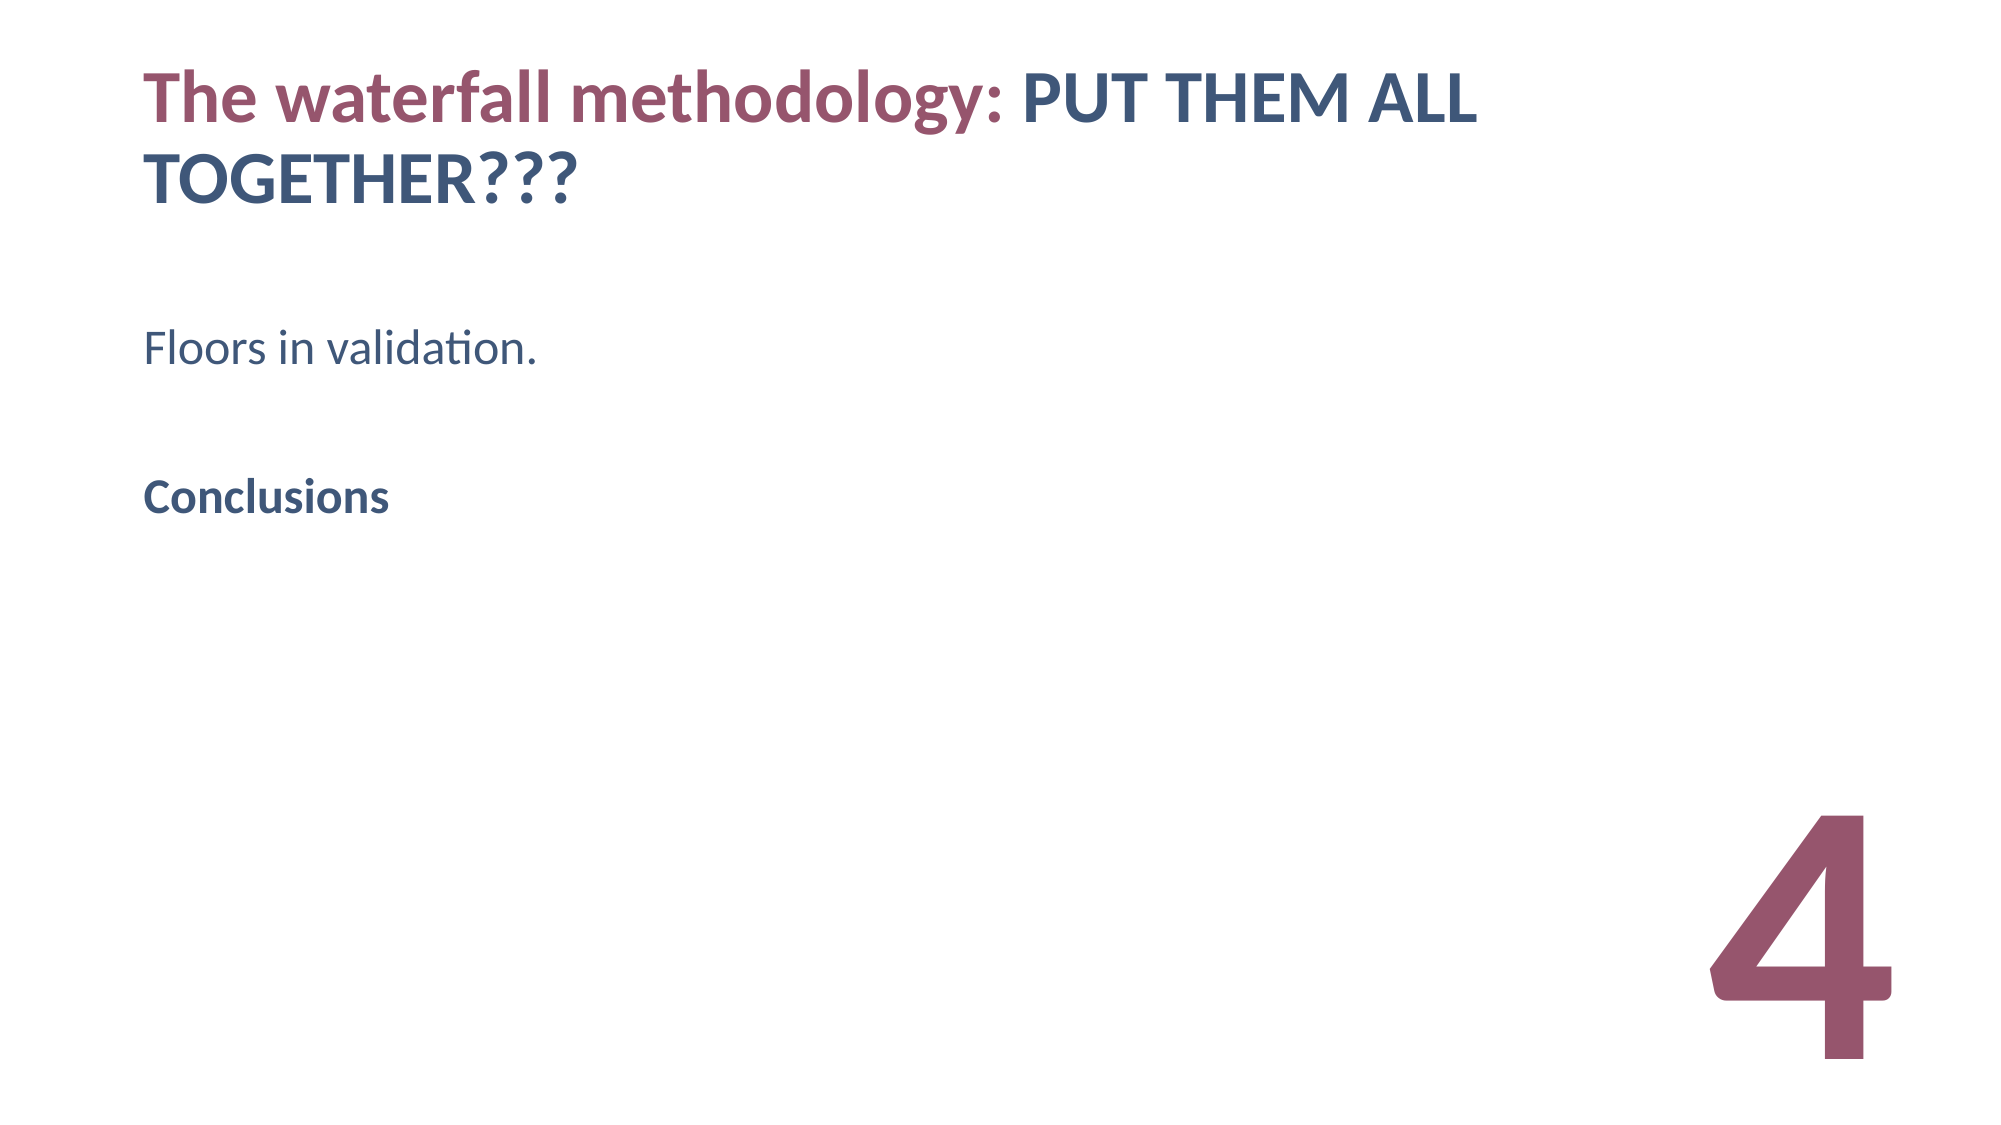

# The waterfall methodology: PUT THEM ALL TOGETHER???
Floors in validation.

Conclusions
4